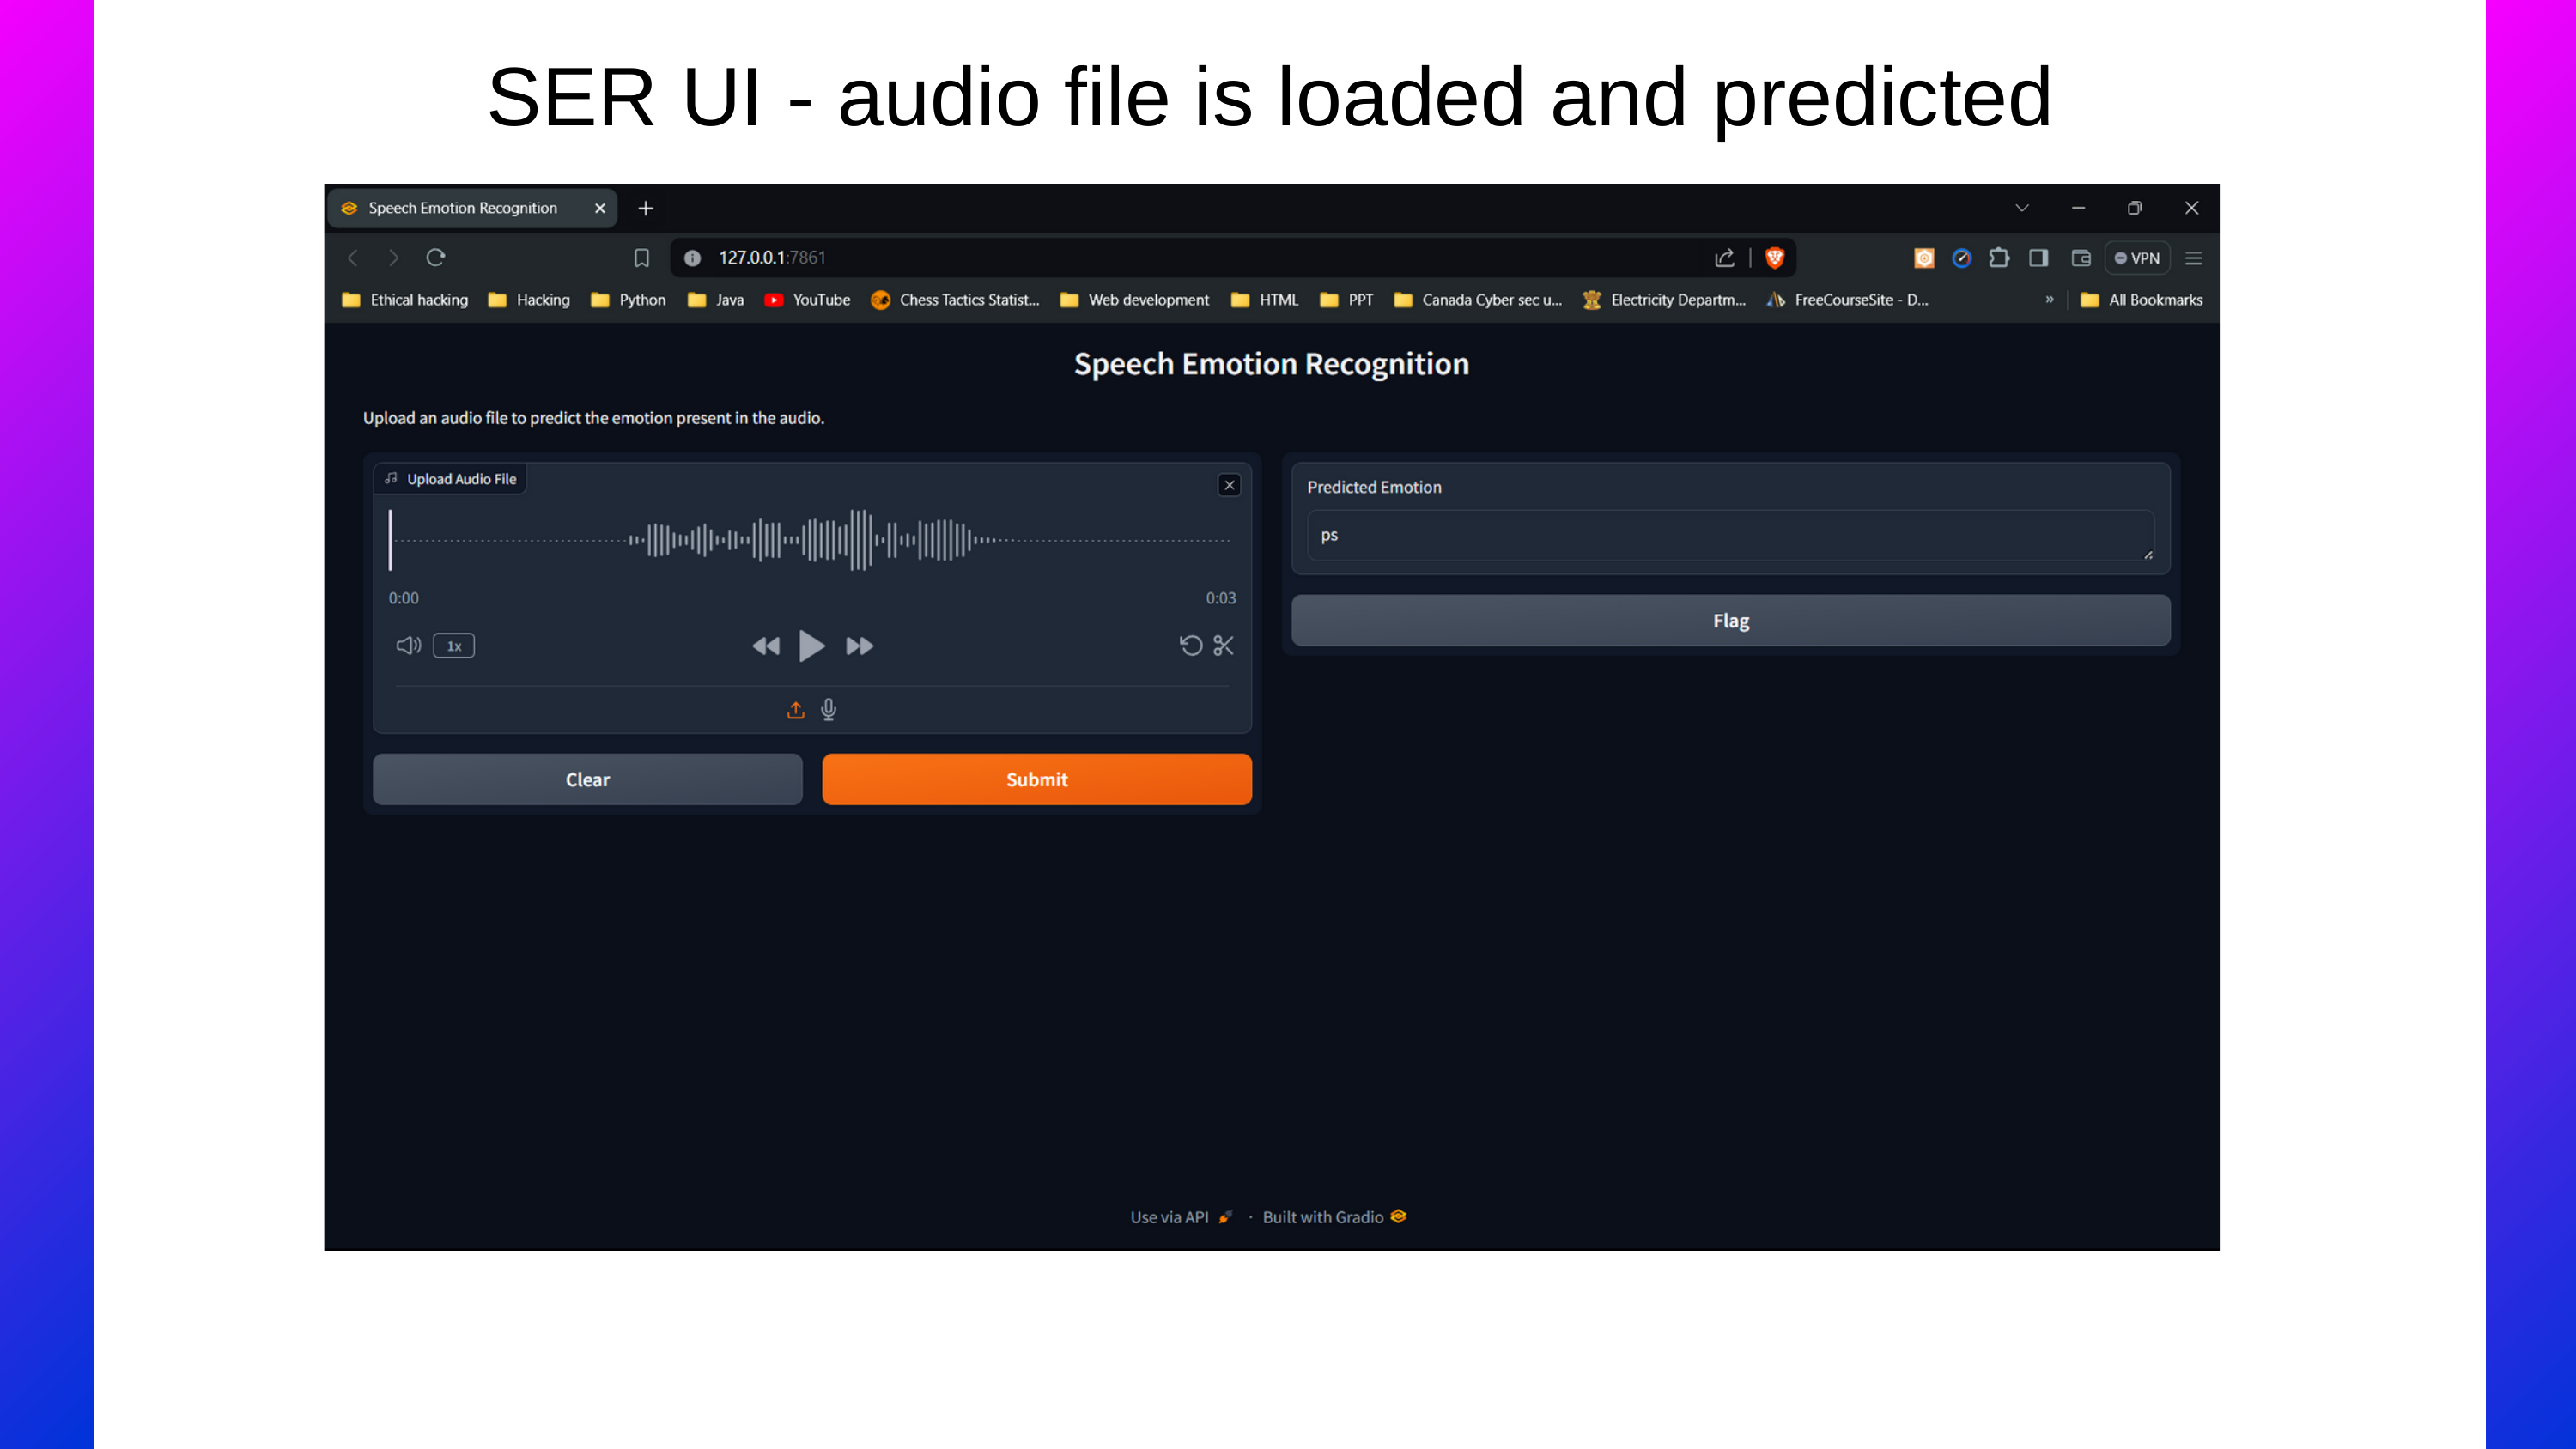

SER UI - audio file is loaded and predicted